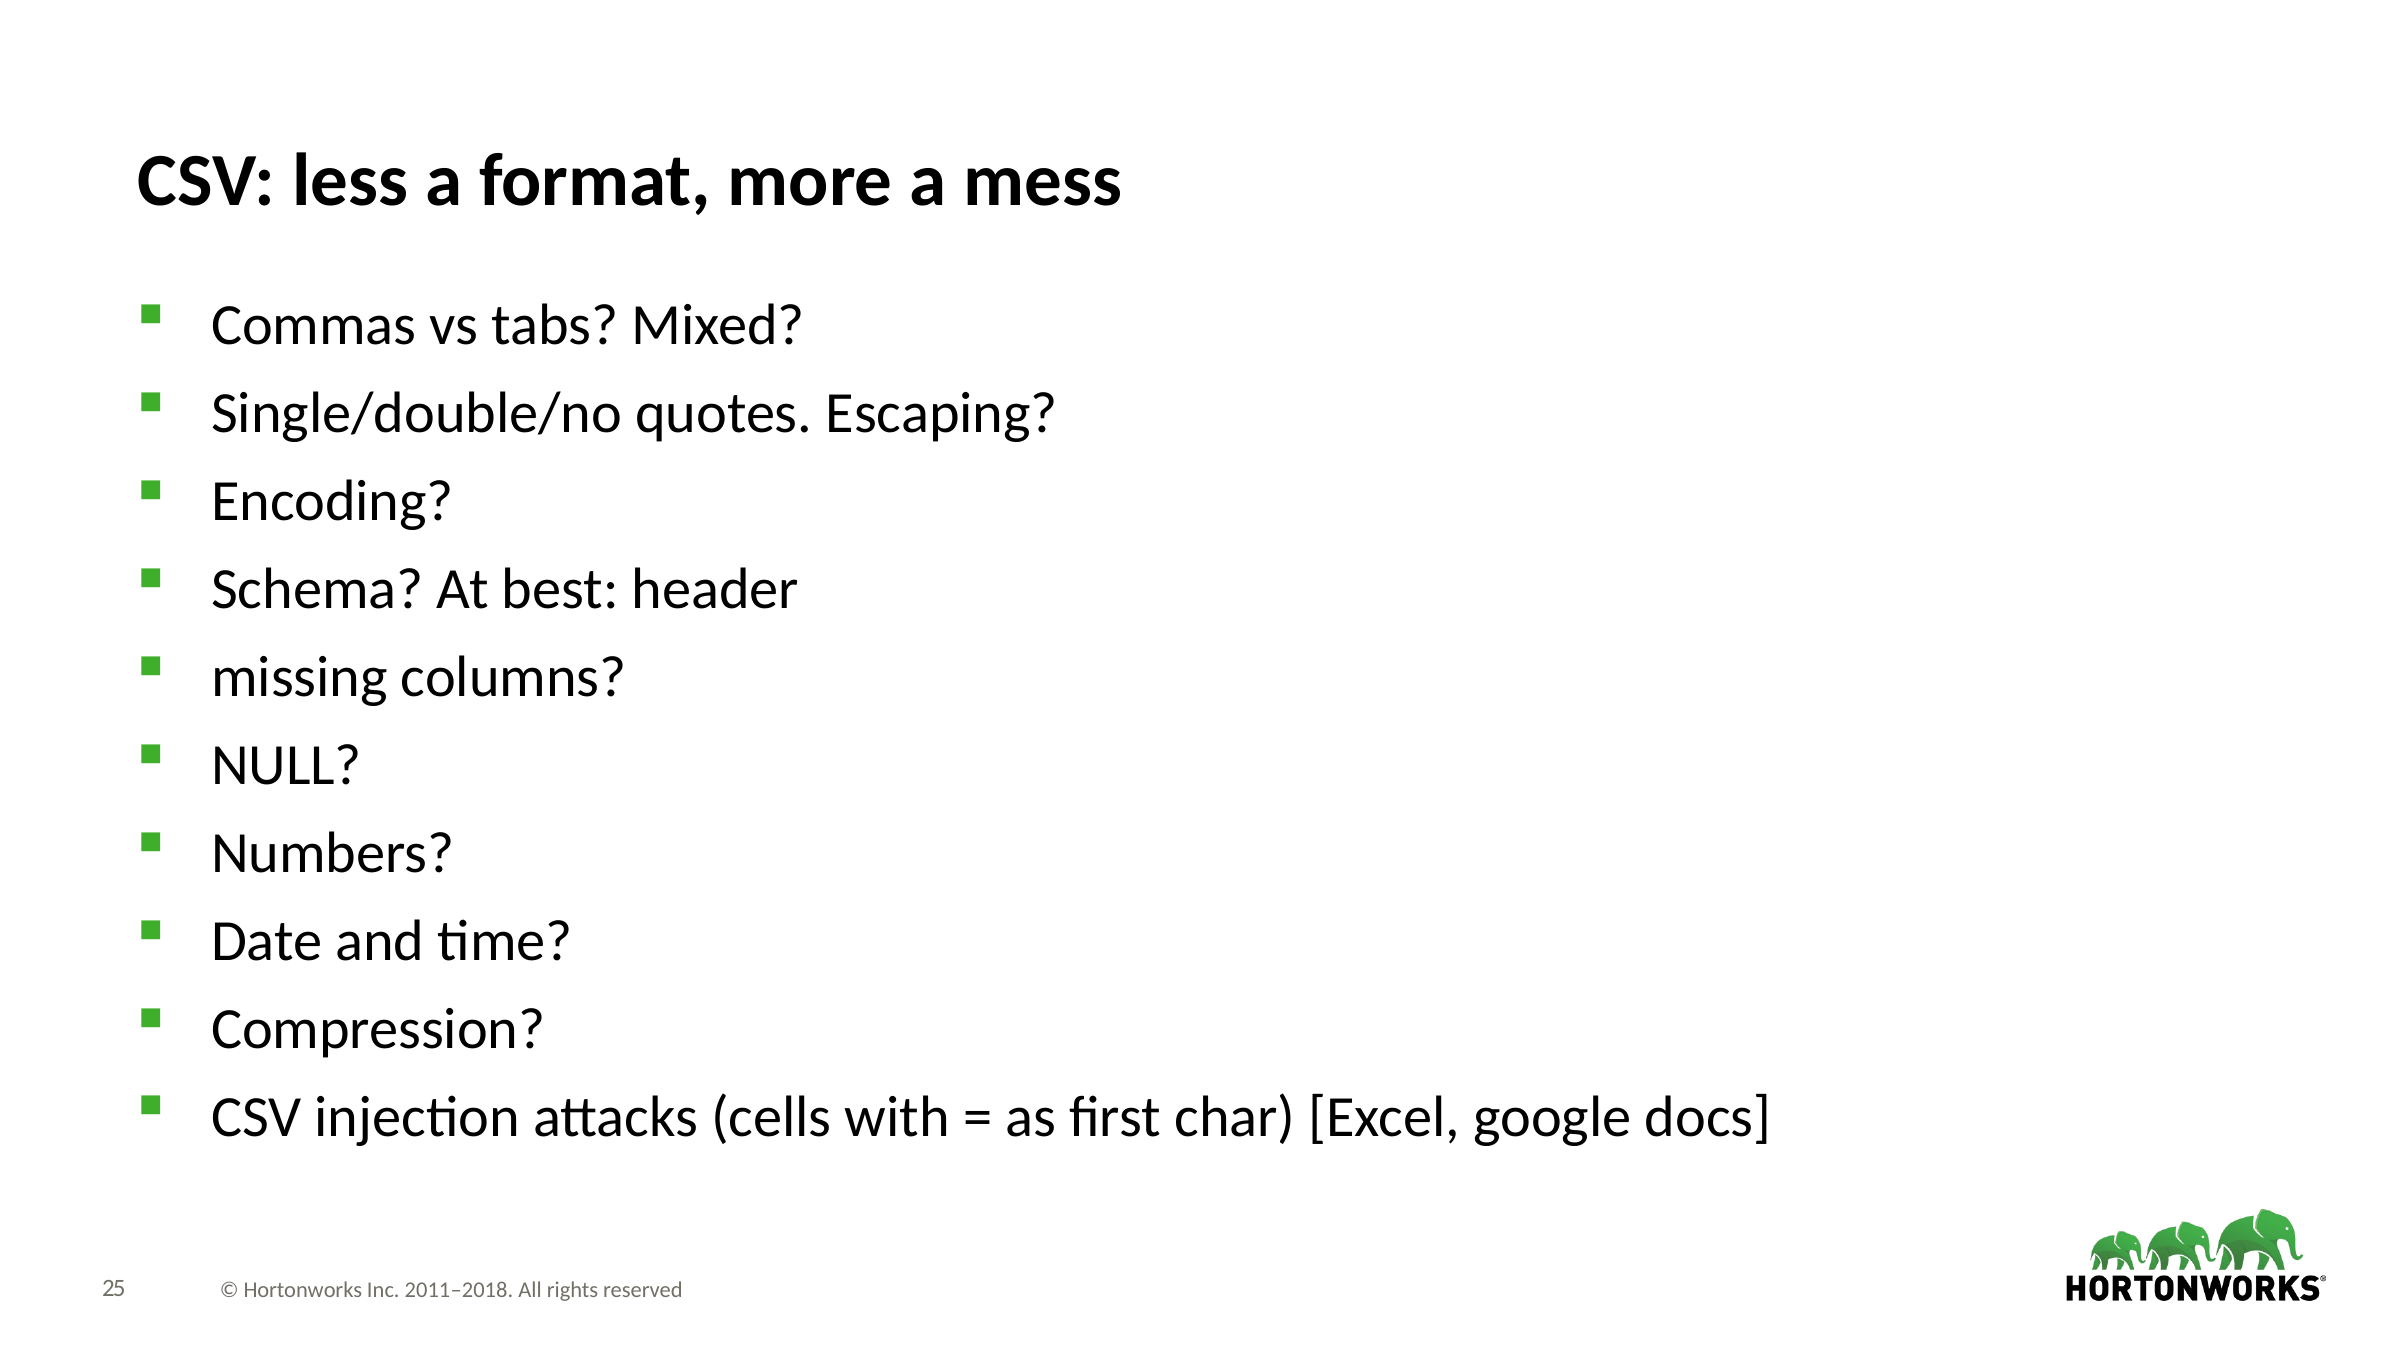

# CSV: less a format, more a mess
Commas vs tabs? Mixed?
Single/double/no quotes. Escaping?
Encoding?
Schema? At best: header
missing columns?
NULL?
Numbers?
Date and time?
Compression?
CSV injection attacks (cells with = as first char) [Excel, google docs]